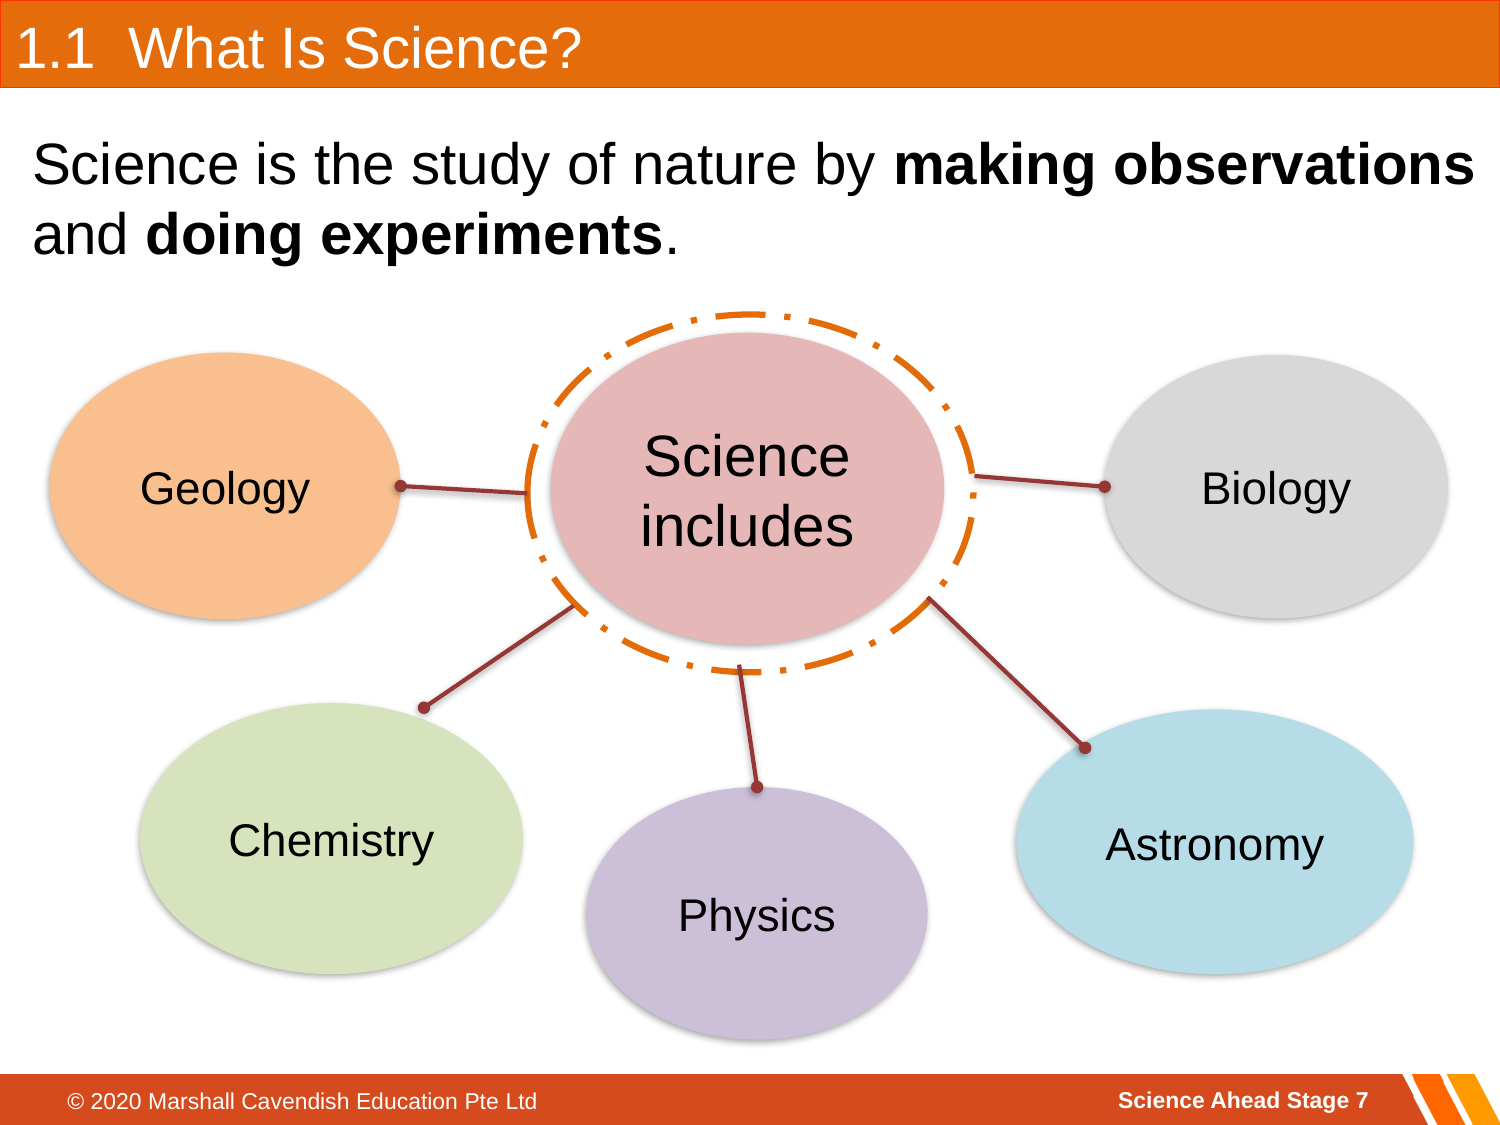

1.1  What Is Science?
Science is the study of nature by making observations and doing experiments.

Science includes
Geology
Biology
Chemistry
Astronomy
Physics
Science Ahead Stage 7